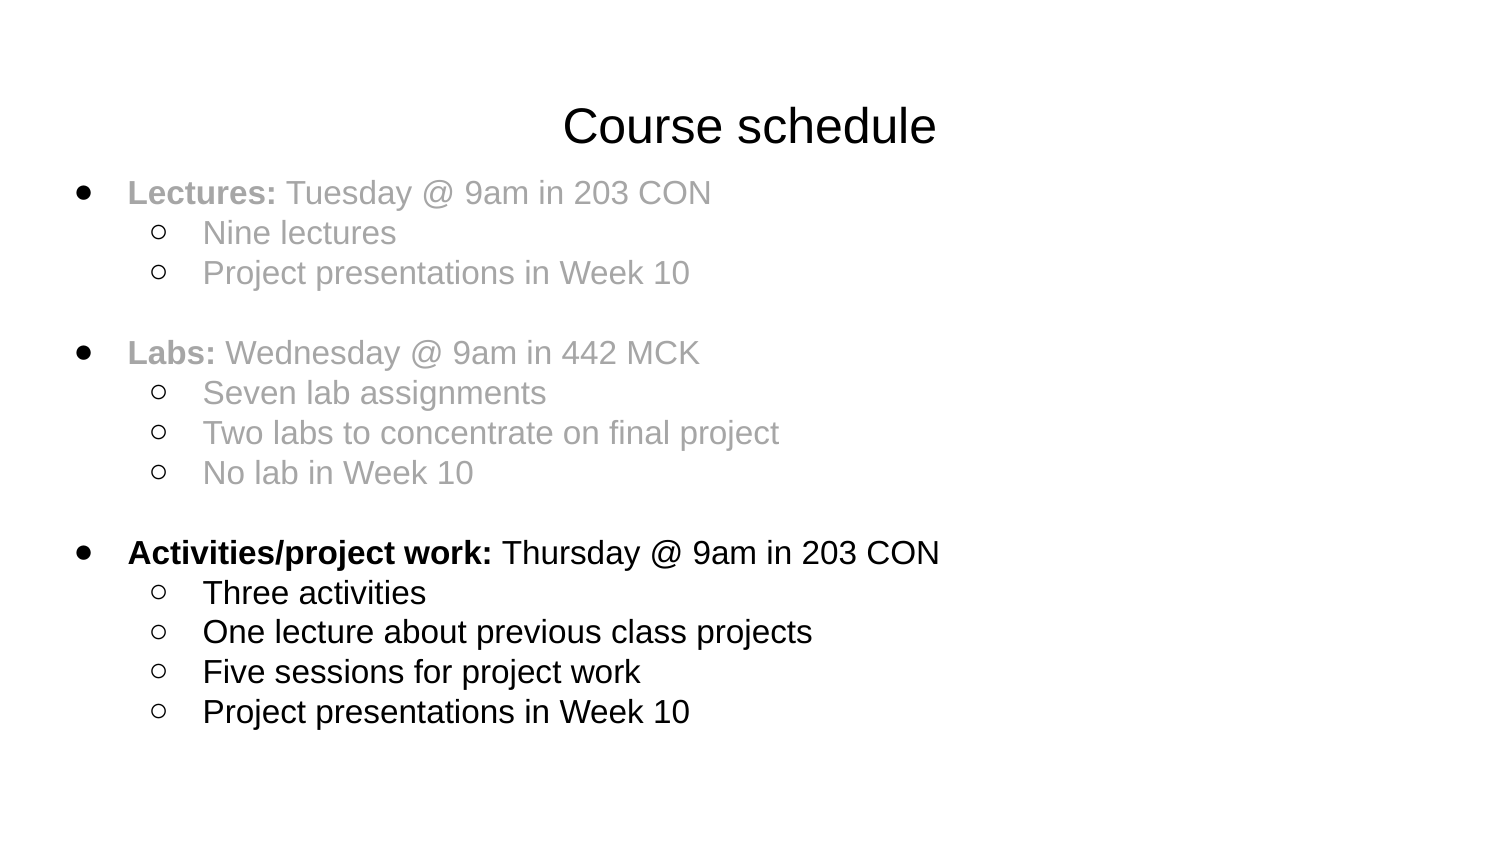

Course schedule
Lectures: Tuesday @ 9am in 203 CON
Nine lectures
Project presentations in Week 10

Labs: Wednesday @ 9am in 442 MCK
Seven lab assignments
Two labs to concentrate on final project
No lab in Week 10

Activities/project work: Thursday @ 9am in 203 CON
Three activities
One lecture about previous class projects
Five sessions for project work
Project presentations in Week 10